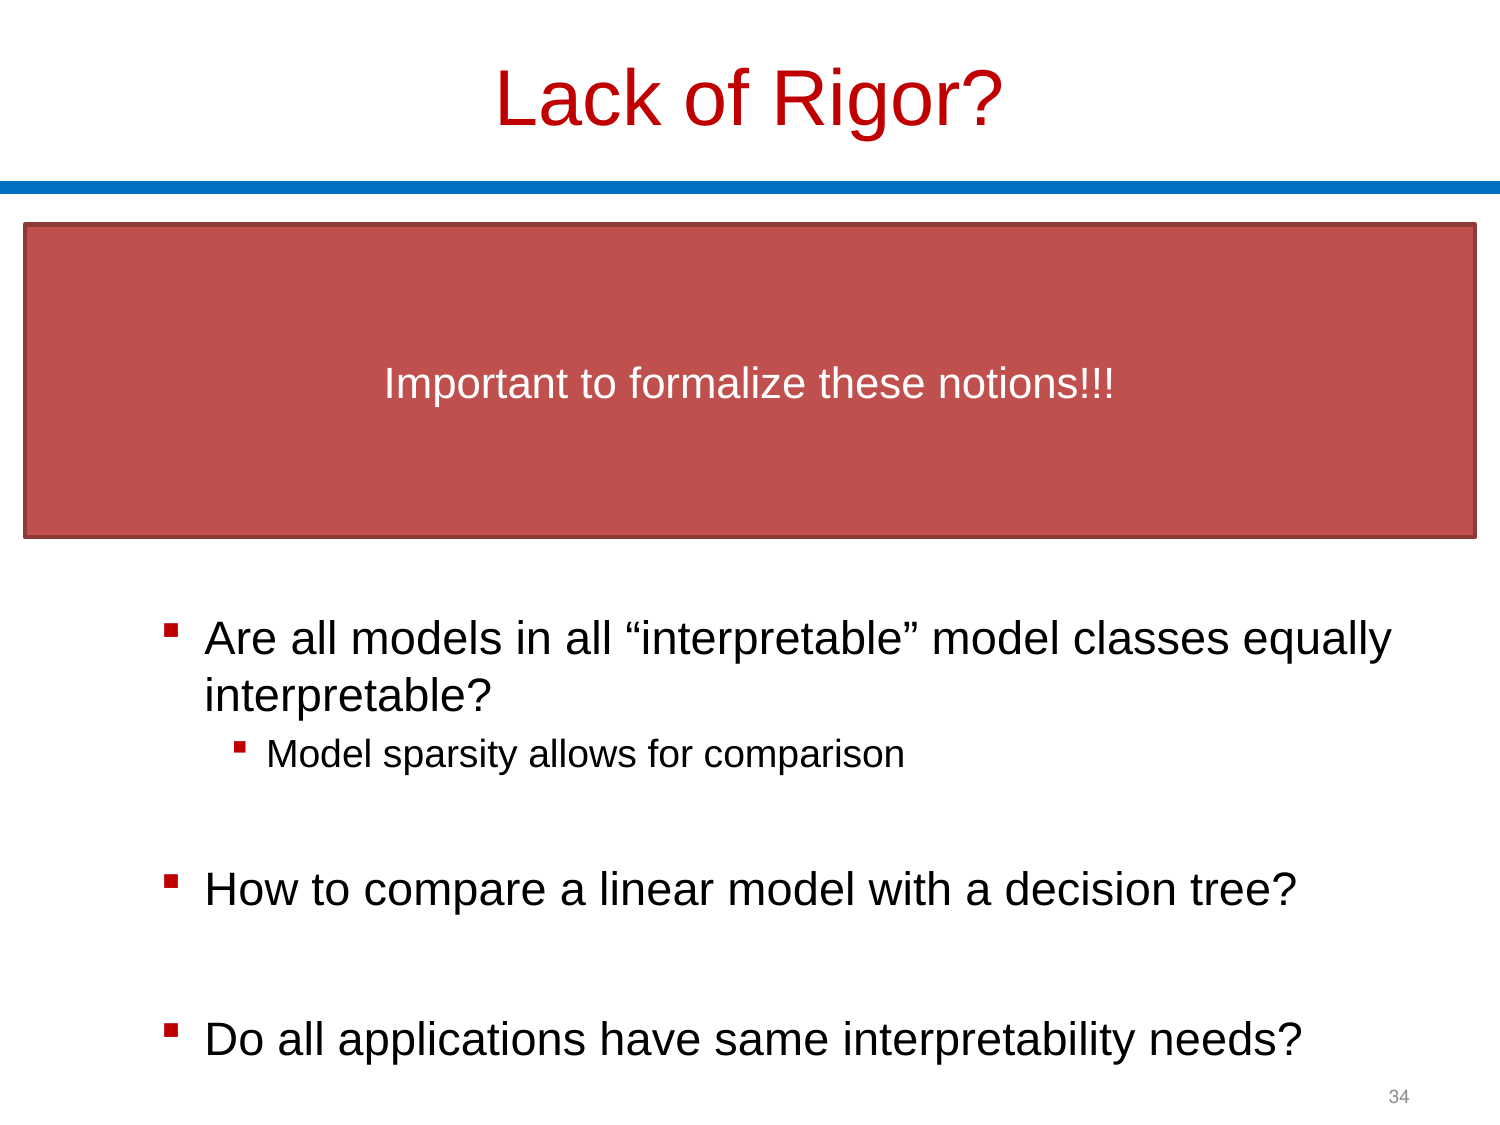

# Lack of Rigor?
Yes and No
Previous notions are reasonable

However,

Are all models in all “interpretable” model classes equally interpretable?
Model sparsity allows for comparison

How to compare a linear model with a decision tree?

Do all applications have same interpretability needs?

Important to formalize these notions!!!
34